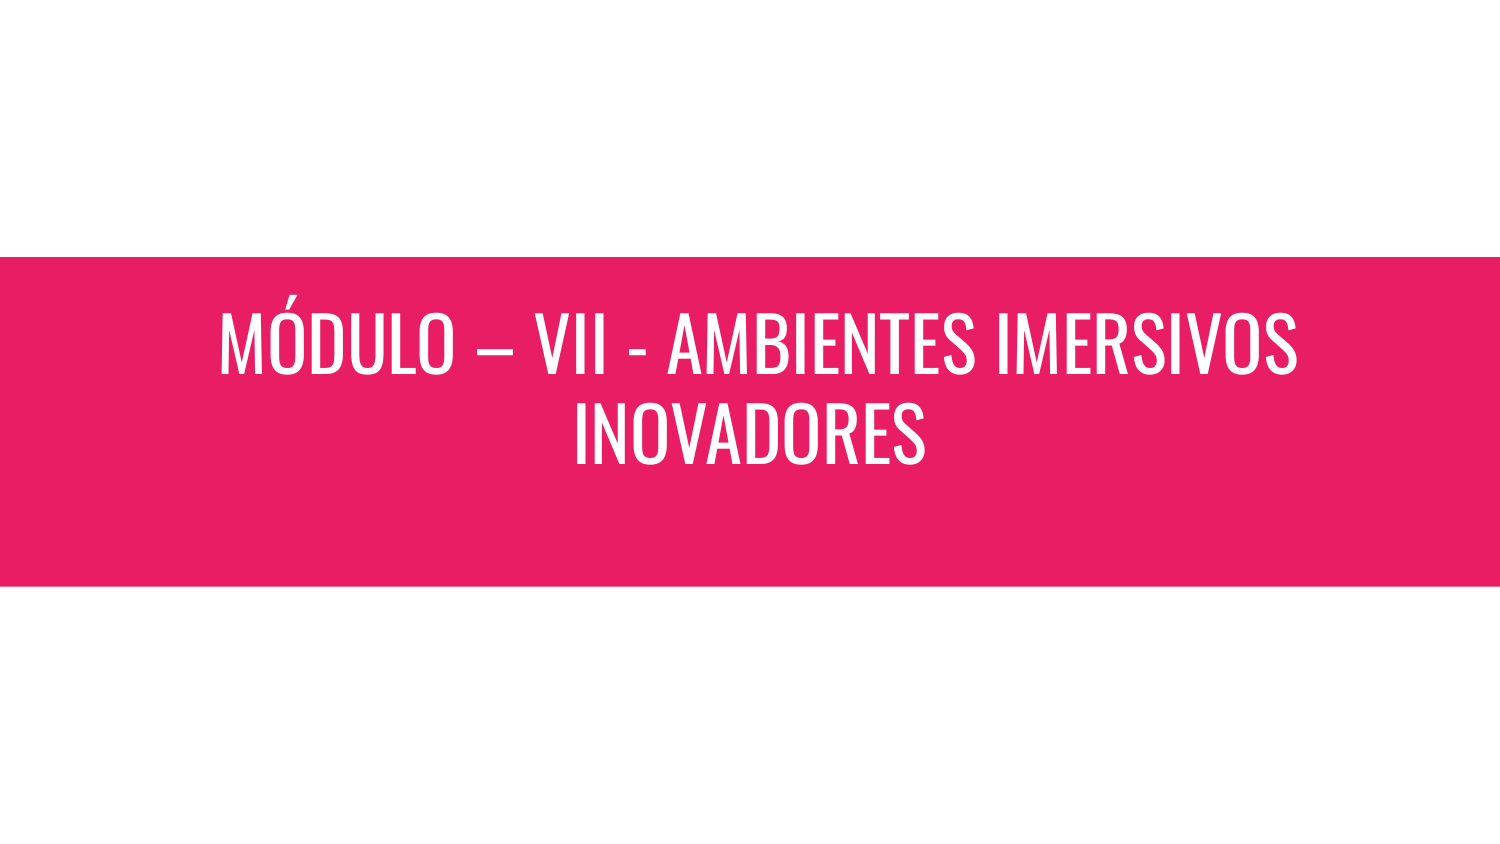

# MÓDULO – VII - AMBIENTES IMERSIVOS INOVADORES